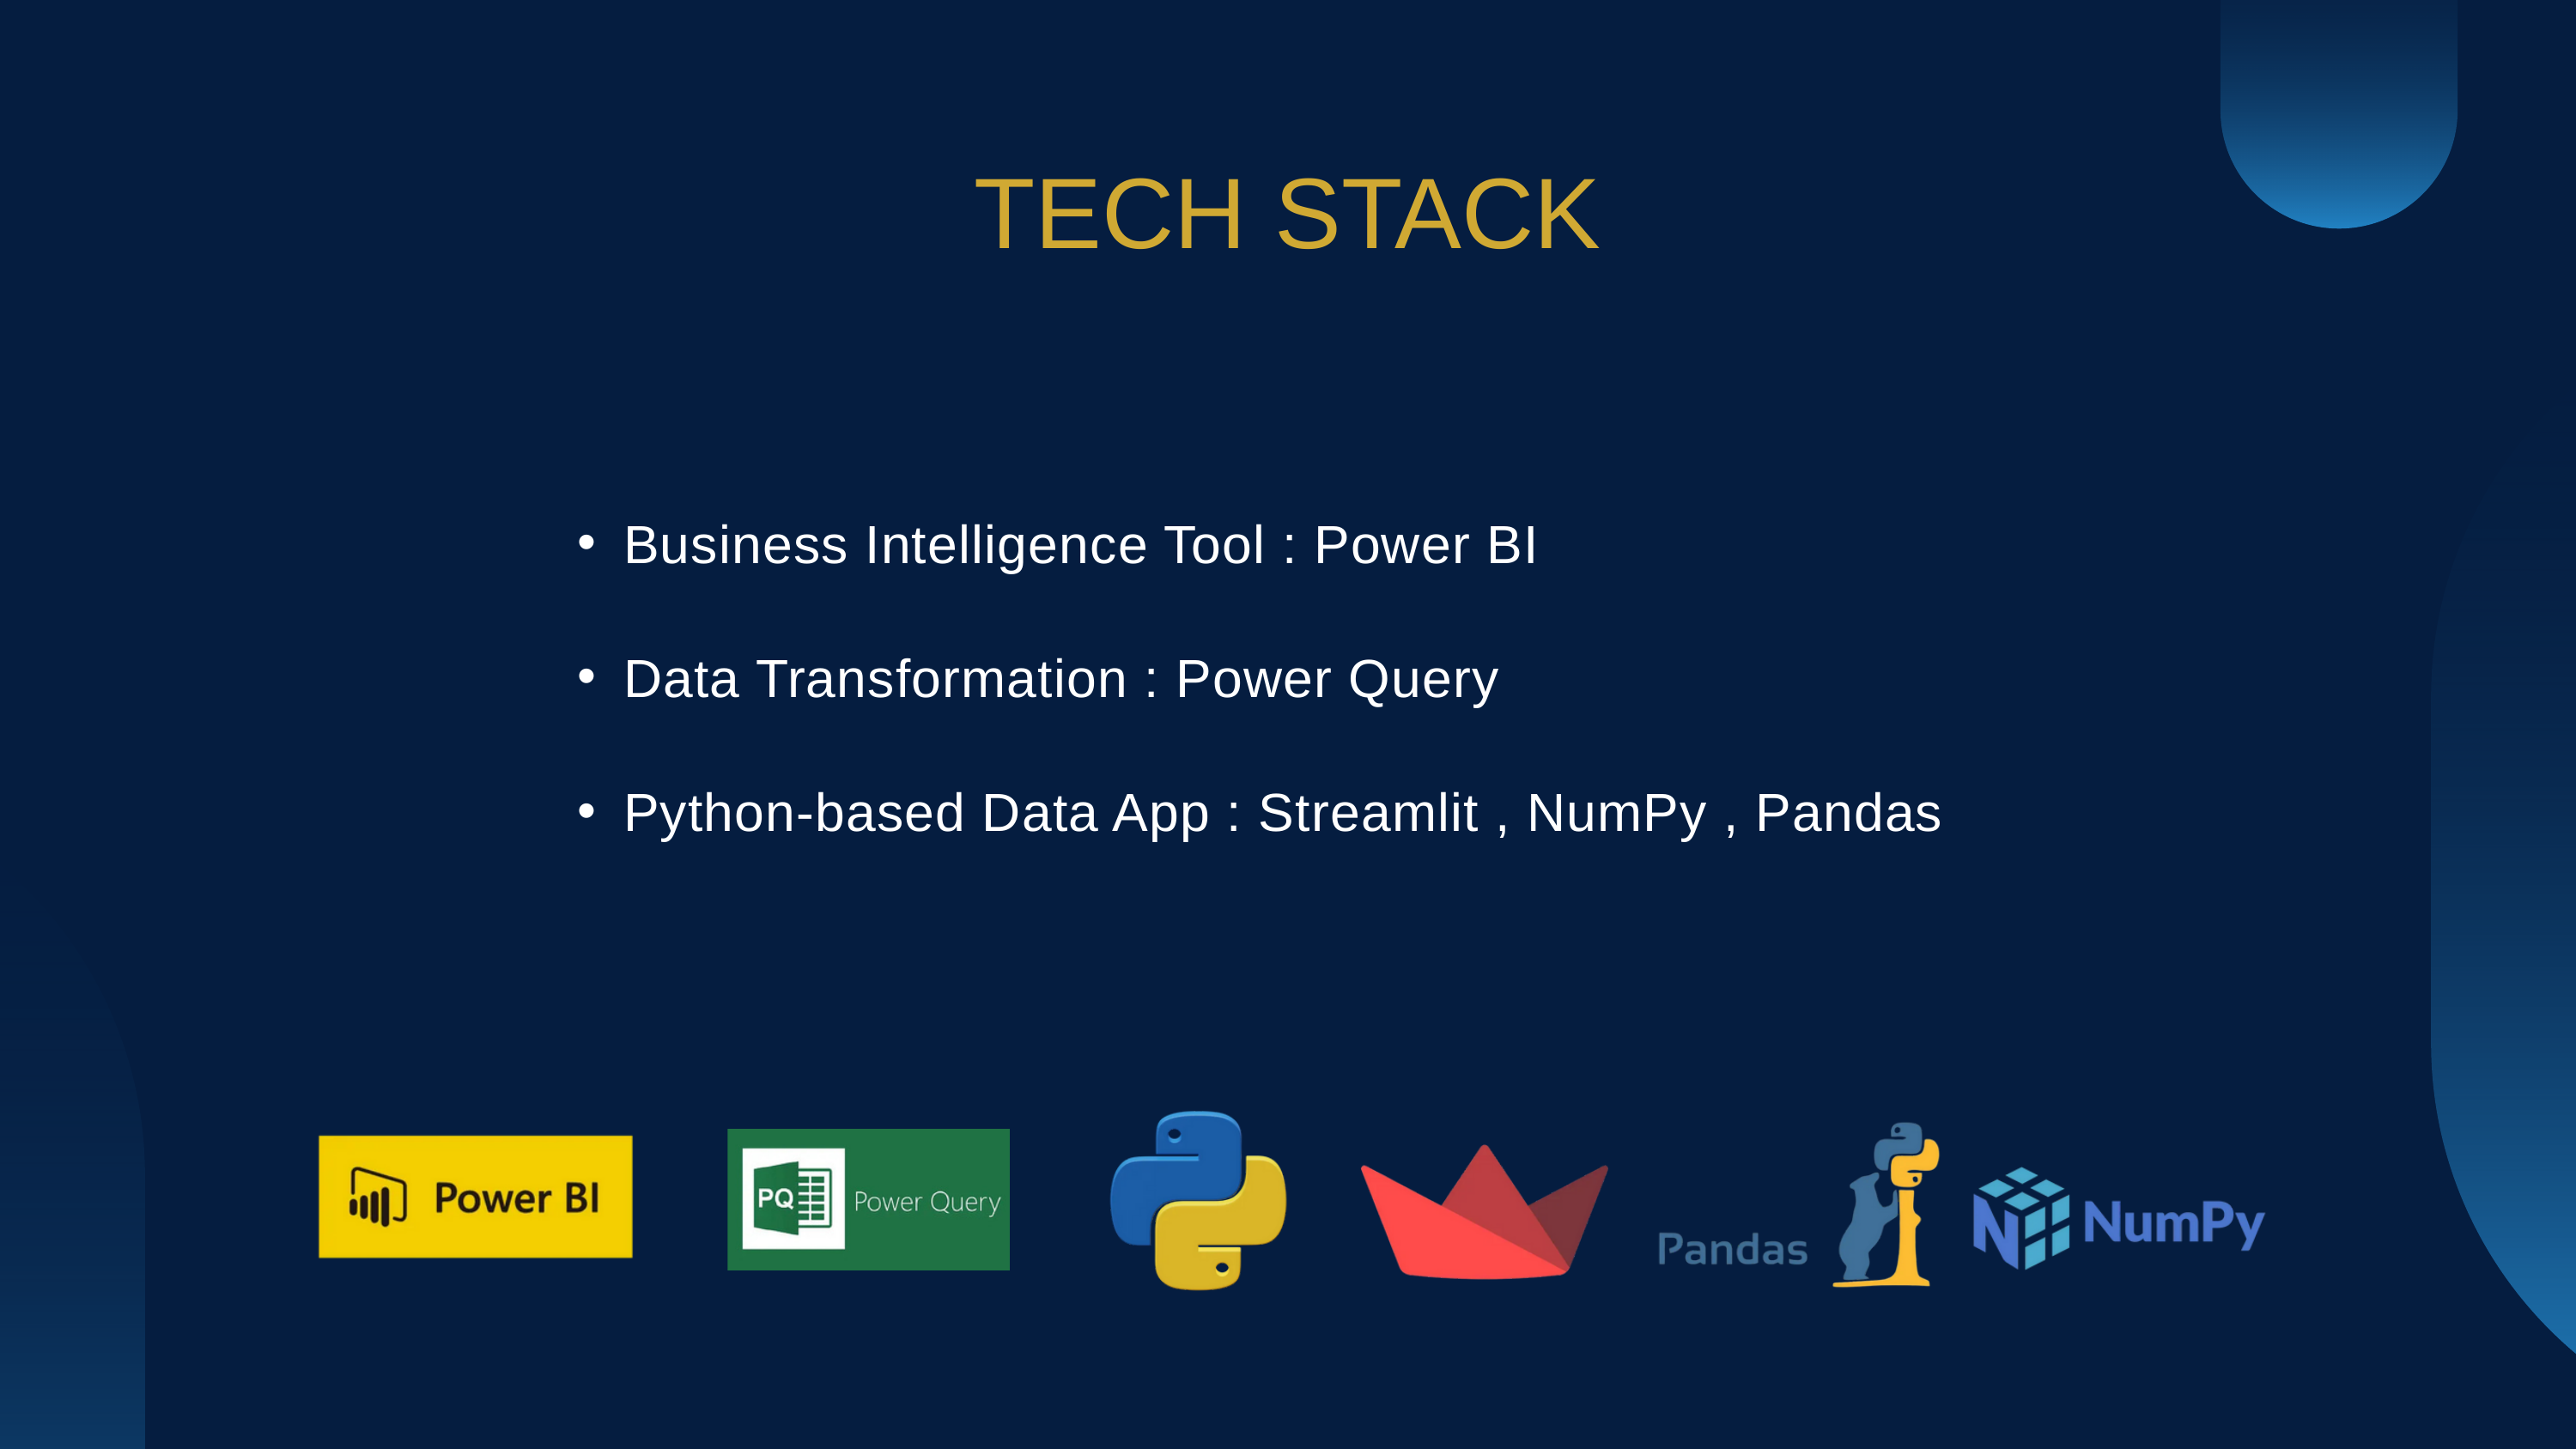

TECH STACK

Business Intelligence Tool : Power BI
Data Transformation : Power Query
Python-based Data App : Streamlit , NumPy , Pandas